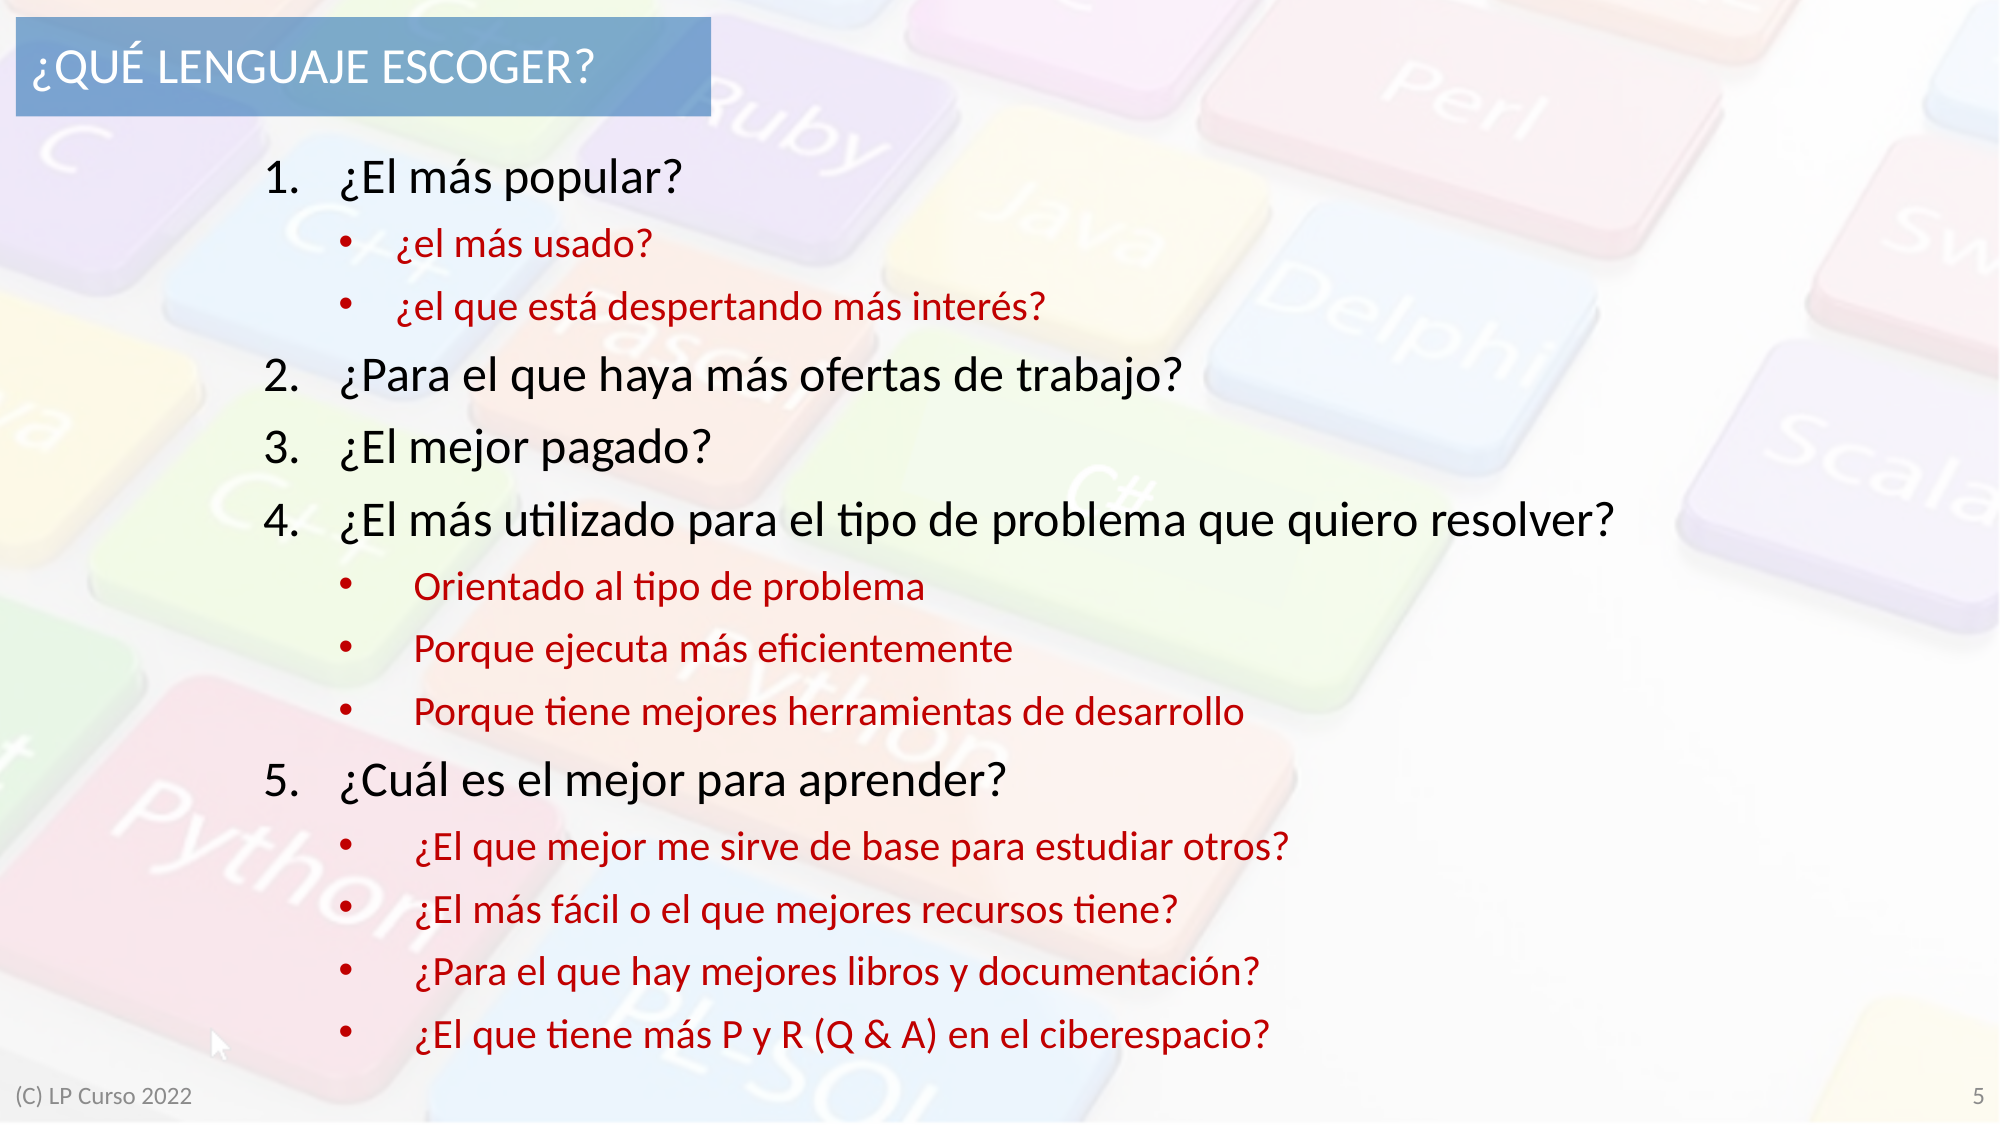

# ¿Qué lenguaje escoger?
¿El más popular?
¿el más usado?
¿el que está despertando más interés?
¿Para el que haya más ofertas de trabajo?
¿El mejor pagado?
¿El más utilizado para el tipo de problema que quiero resolver?
Orientado al tipo de problema
Porque ejecuta más eficientemente
Porque tiene mejores herramientas de desarrollo
¿Cuál es el mejor para aprender?
¿El que mejor me sirve de base para estudiar otros?
¿El más fácil o el que mejores recursos tiene?
¿Para el que hay mejores libros y documentación?
¿El que tiene más P y R (Q & A) en el ciberespacio?
5
(C) LP Curso 2022